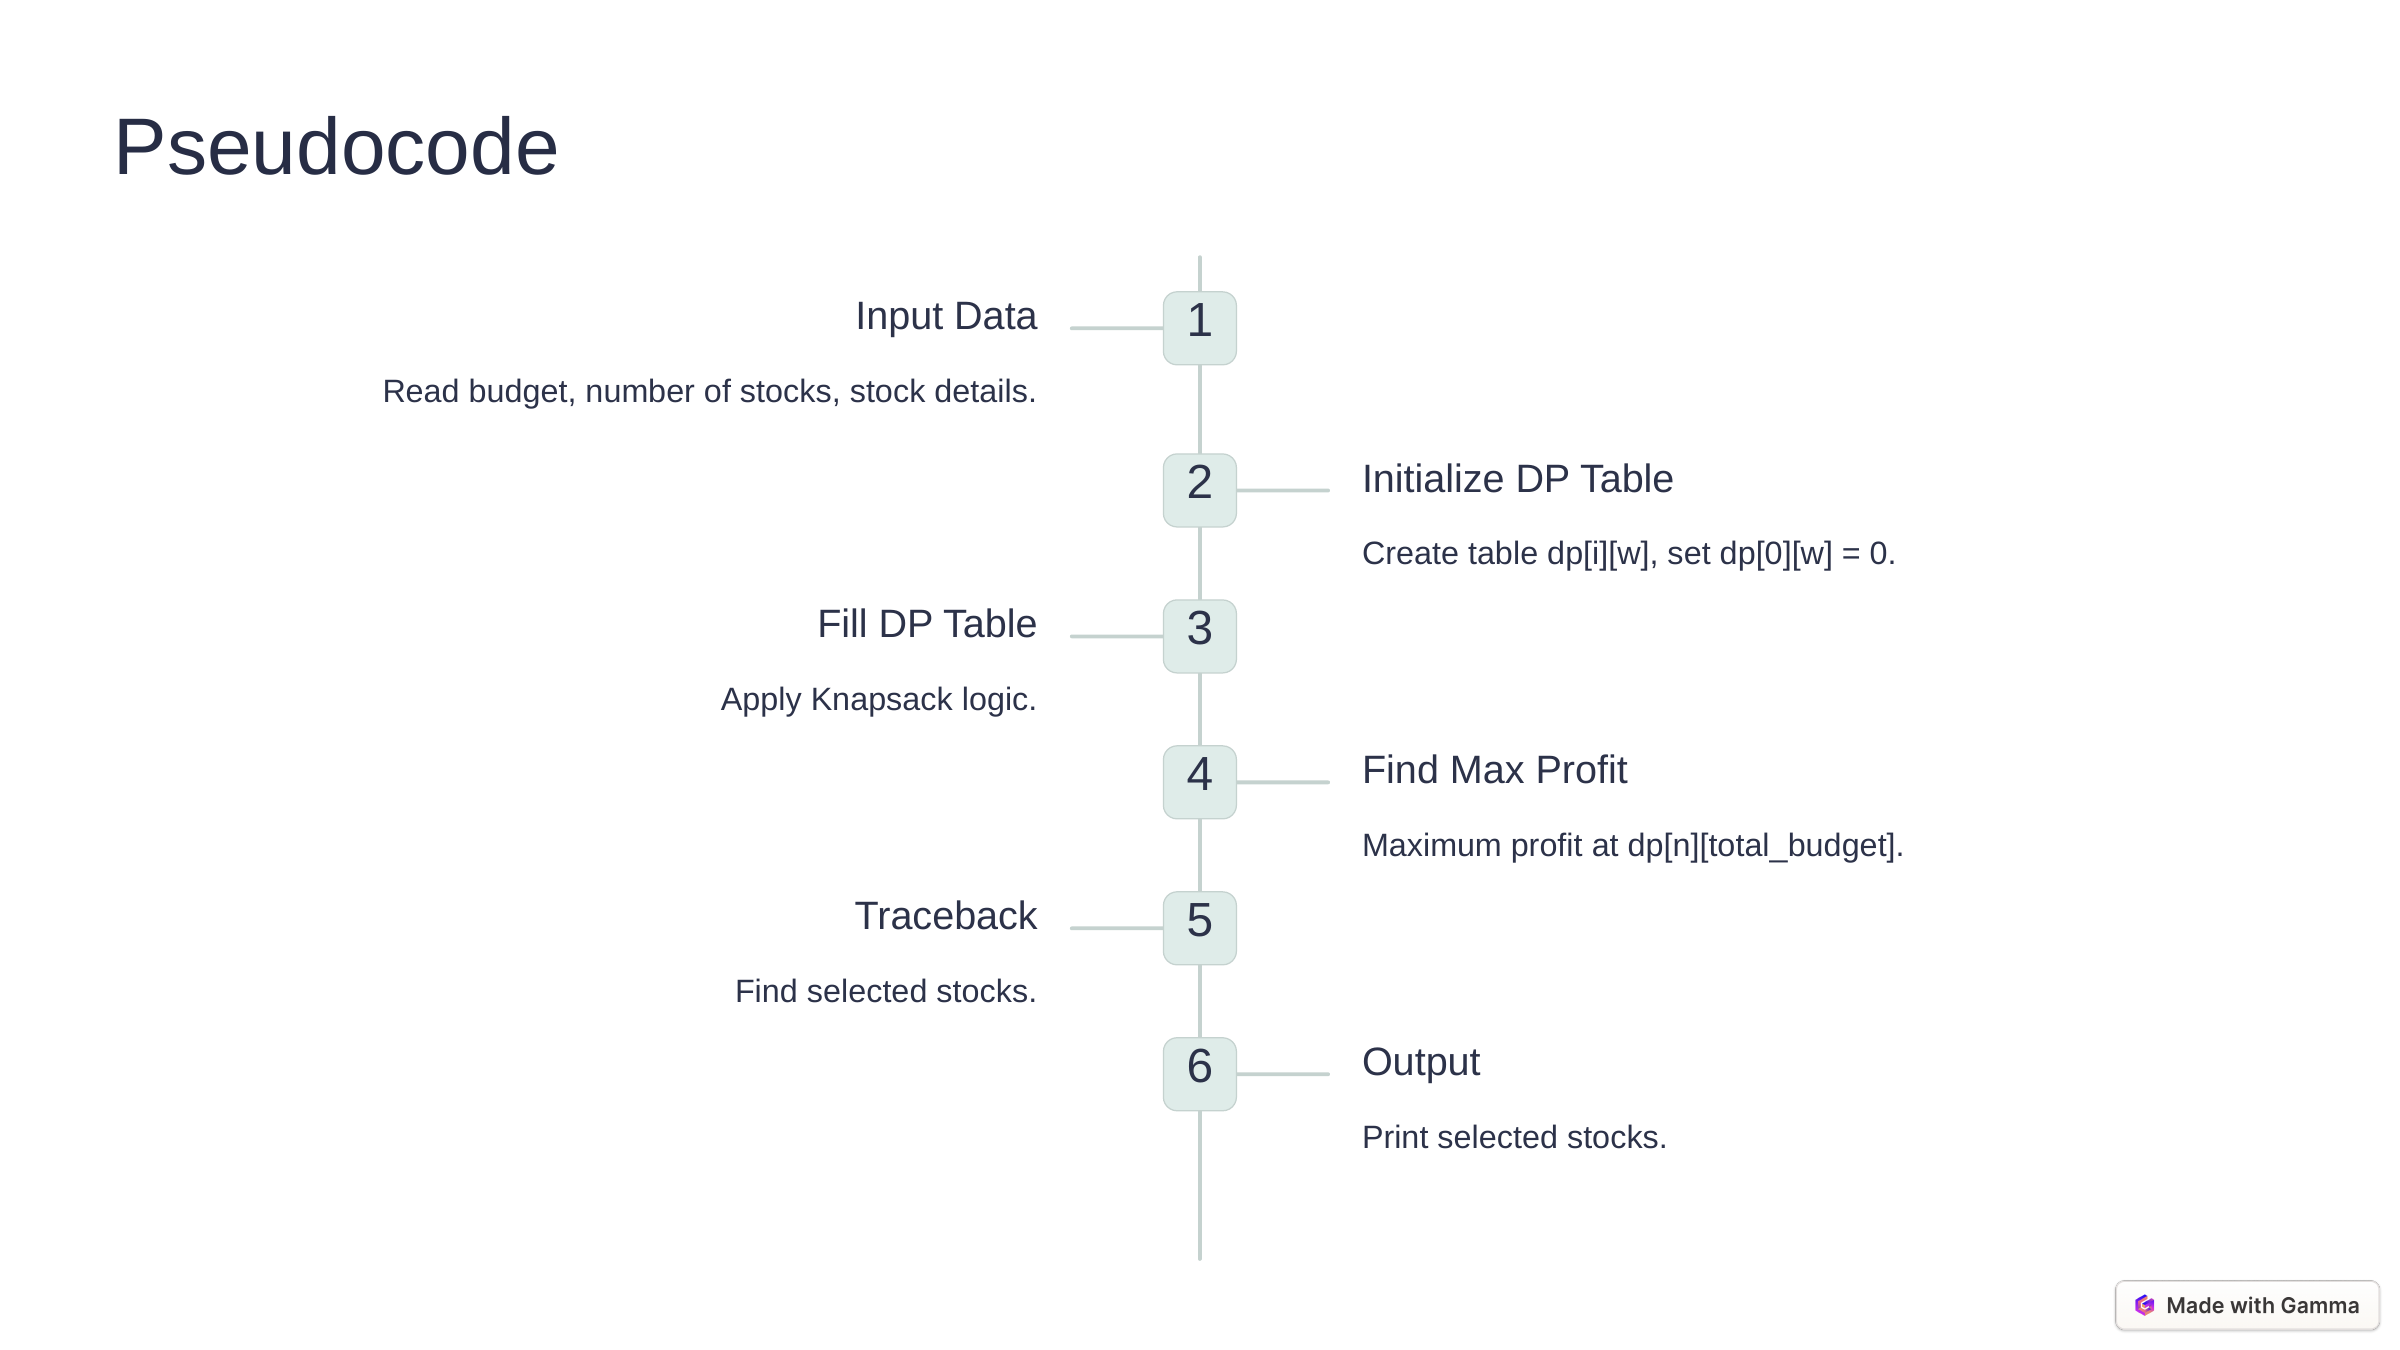

Pseudocode

Input Data

1

Read budget, number of stocks, stock details.
Initialize DP Table

2

Create table dp[i][w], set dp[0][w] = 0.
Fill DP Table

3

Apply Knapsack logic.
Find Max Profit

4

Maximum profit at dp[n][total_budget].
Traceback

5

Find selected stocks.
Output

6

Print selected stocks.